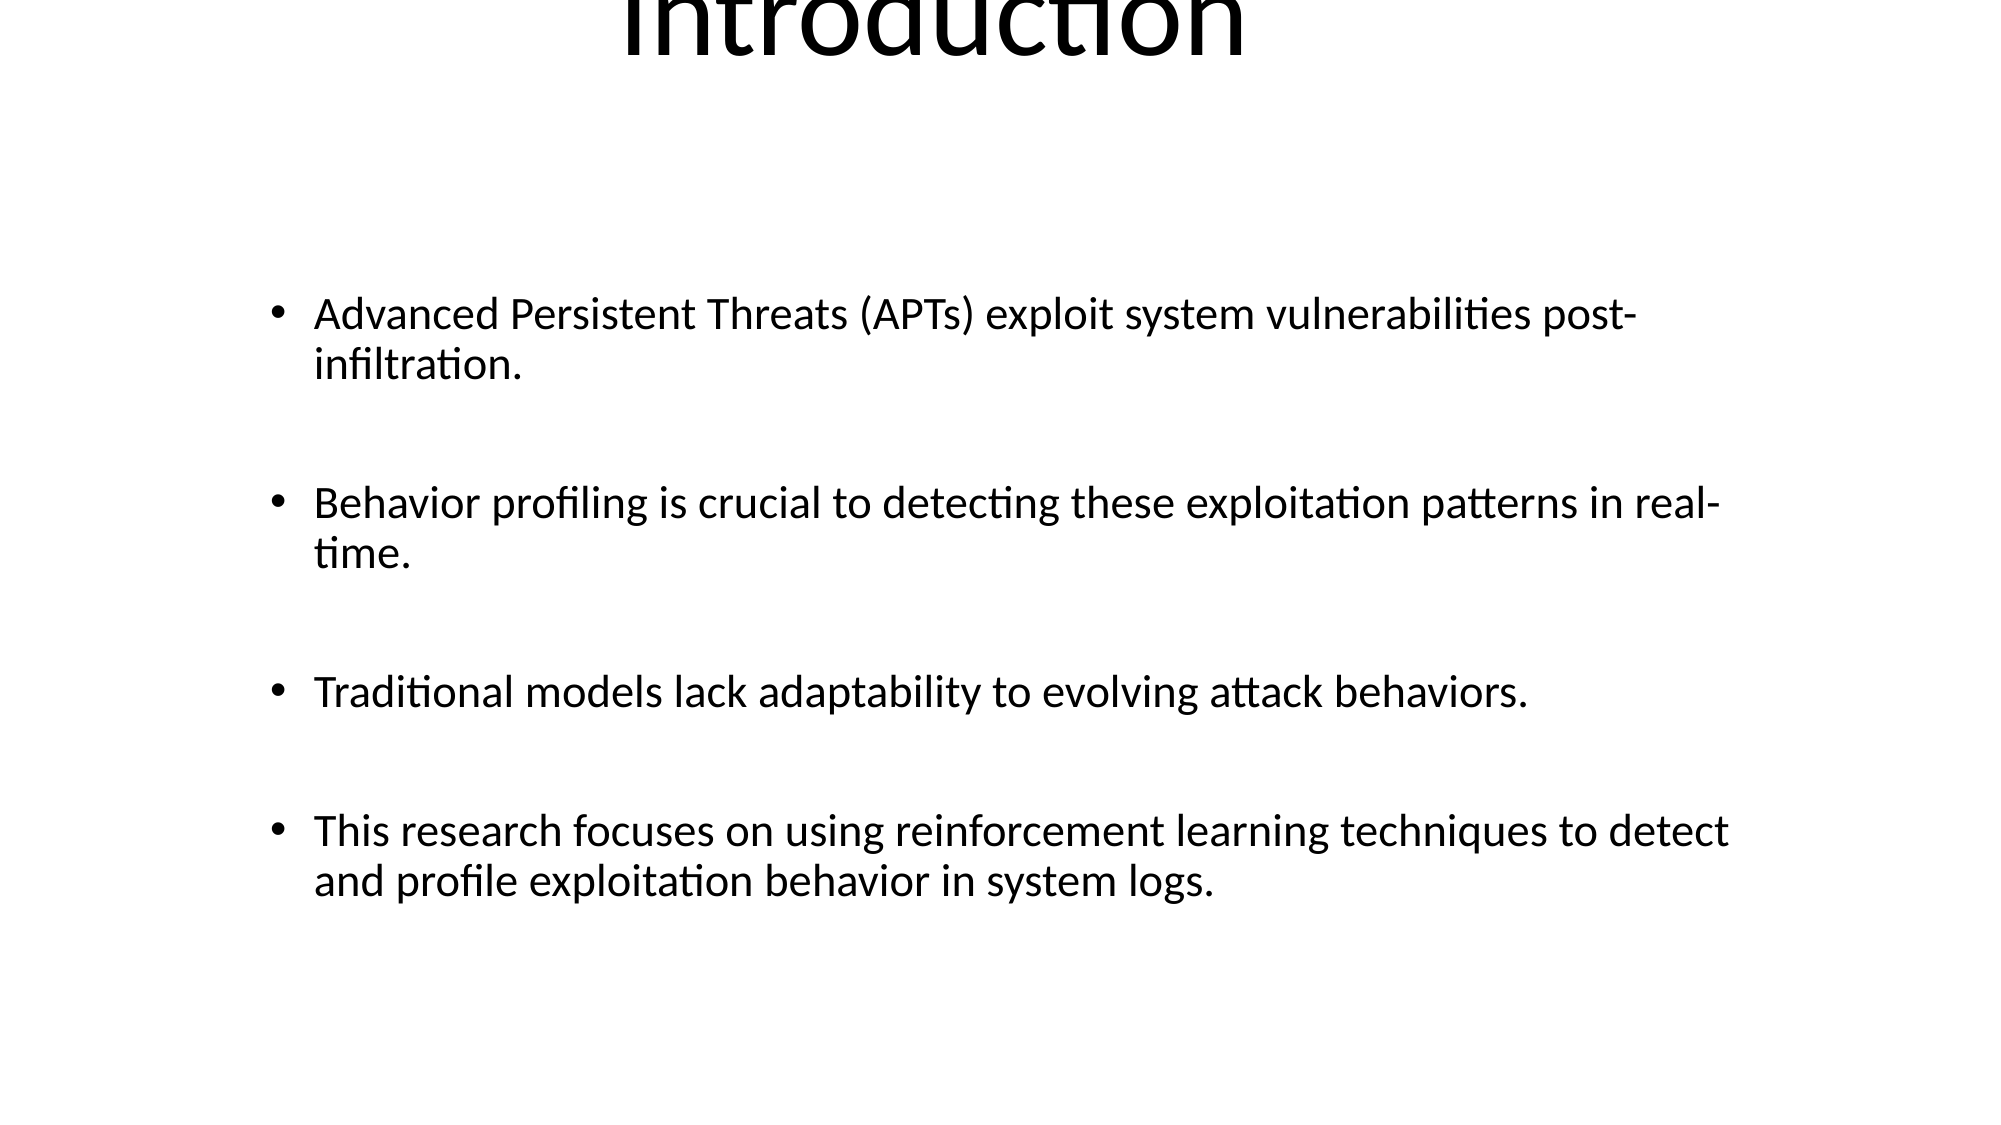

# Introduction
Advanced Persistent Threats (APTs) exploit system vulnerabilities post-infiltration.

Behavior profiling is crucial to detecting these exploitation patterns in real-time.

Traditional models lack adaptability to evolving attack behaviors.

This research focuses on using reinforcement learning techniques to detect and profile exploitation behavior in system logs.